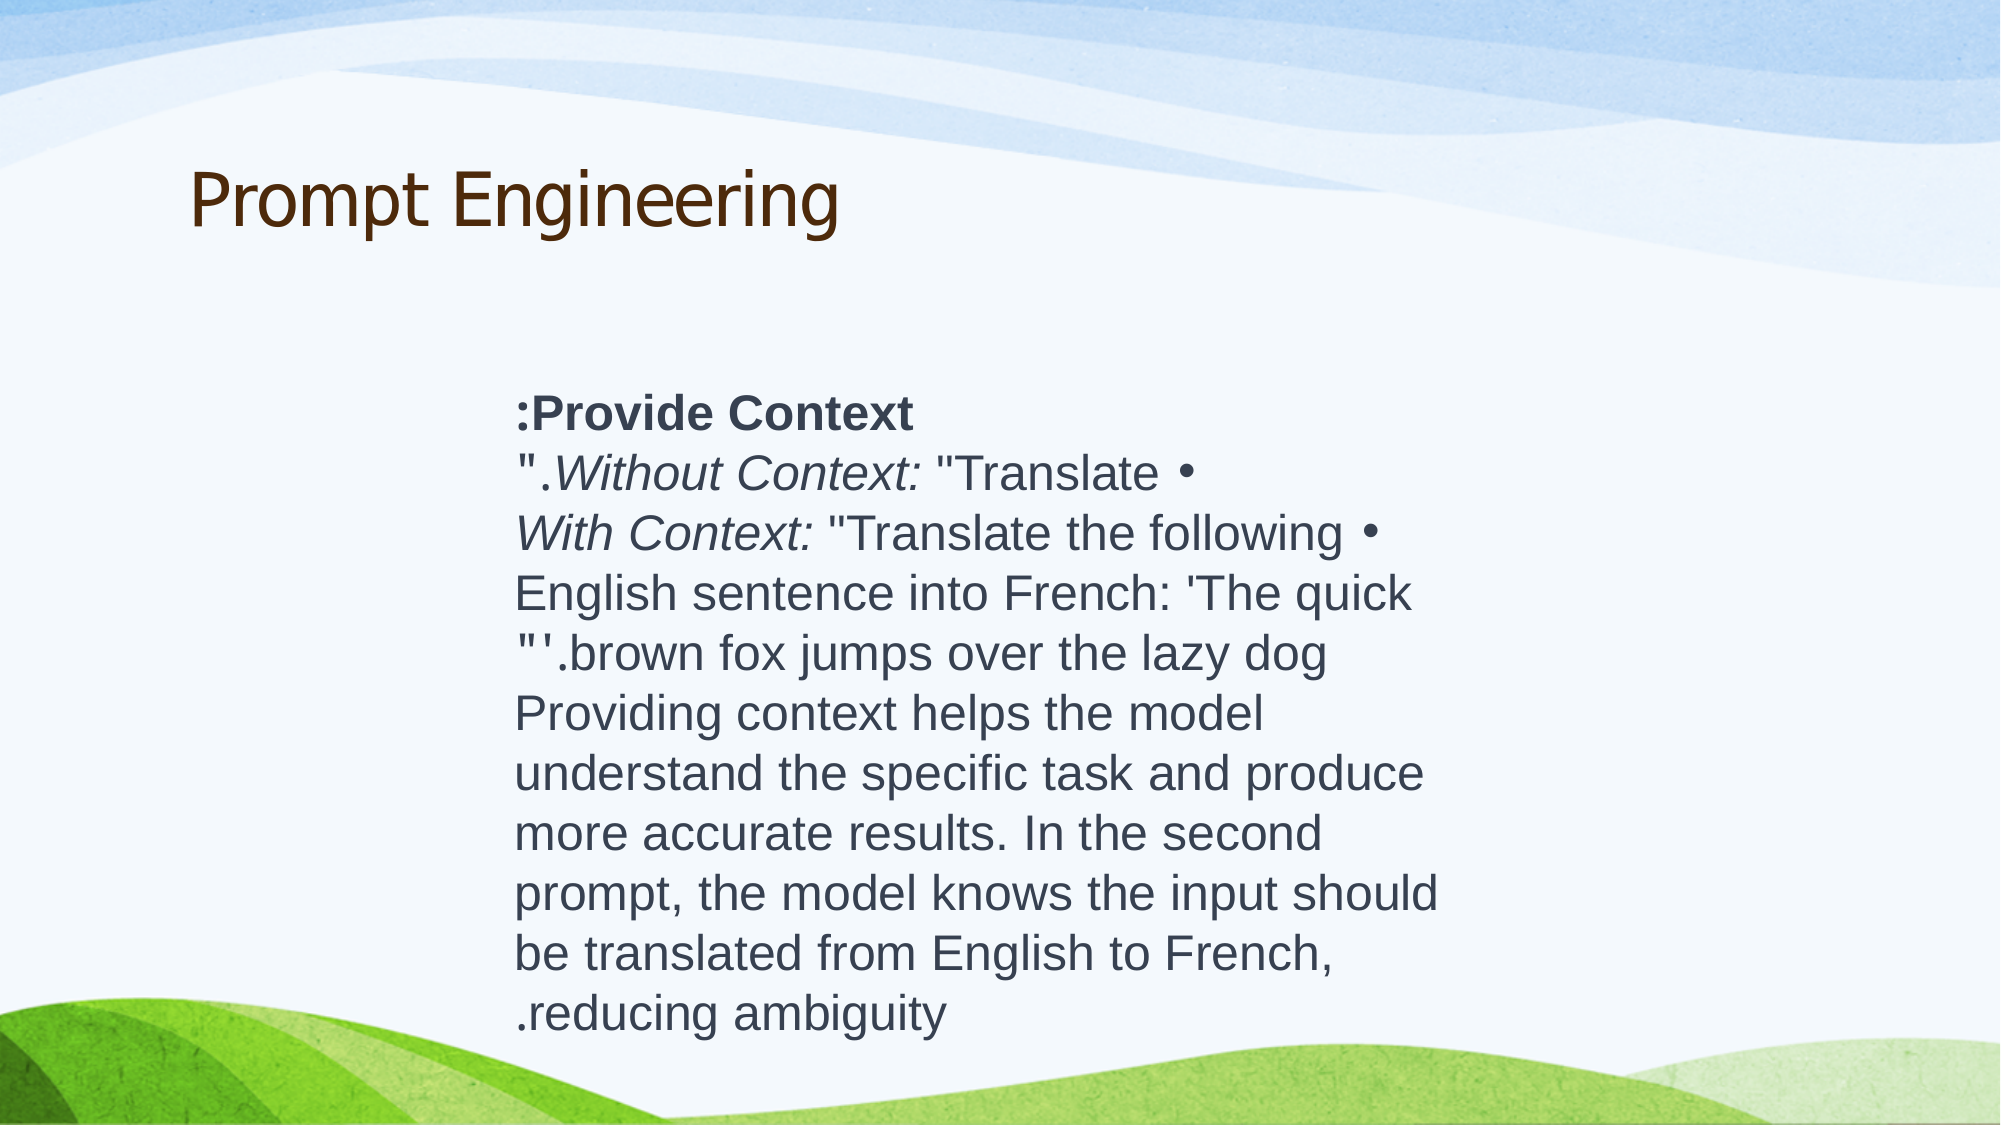

# Prompt Engineering
Provide Context:
Without Context: "Translate."
With Context: "Translate the following English sentence into French: 'The quick brown fox jumps over the lazy dog.'"
Providing context helps the model understand the specific task and produce more accurate results. In the second prompt, the model knows the input should be translated from English to French, reducing ambiguity.